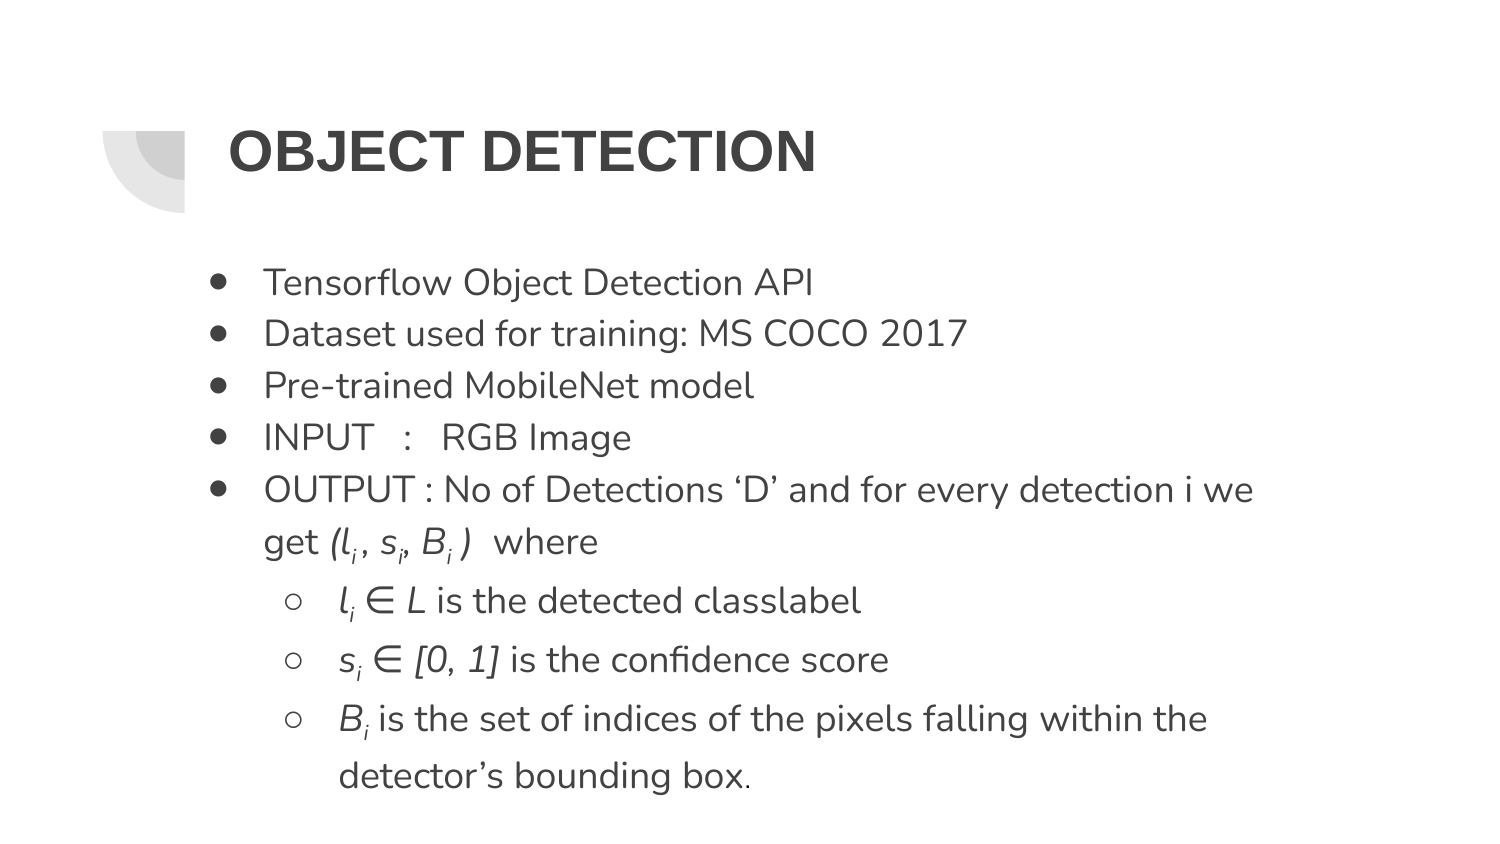

# OBJECT DETECTION
Tensorflow Object Detection API
Dataset used for training: MS COCO 2017
Pre-trained MobileNet model
INPUT   :   RGB Image
OUTPUT : No of Detections ‘D’ and for every detection i we get (li , si, Bi )  where
li ∈ L is the detected classlabel
si ∈ [0, 1] is the confidence score
Bi is the set of indices of the pixels falling within the detector’s bounding box.